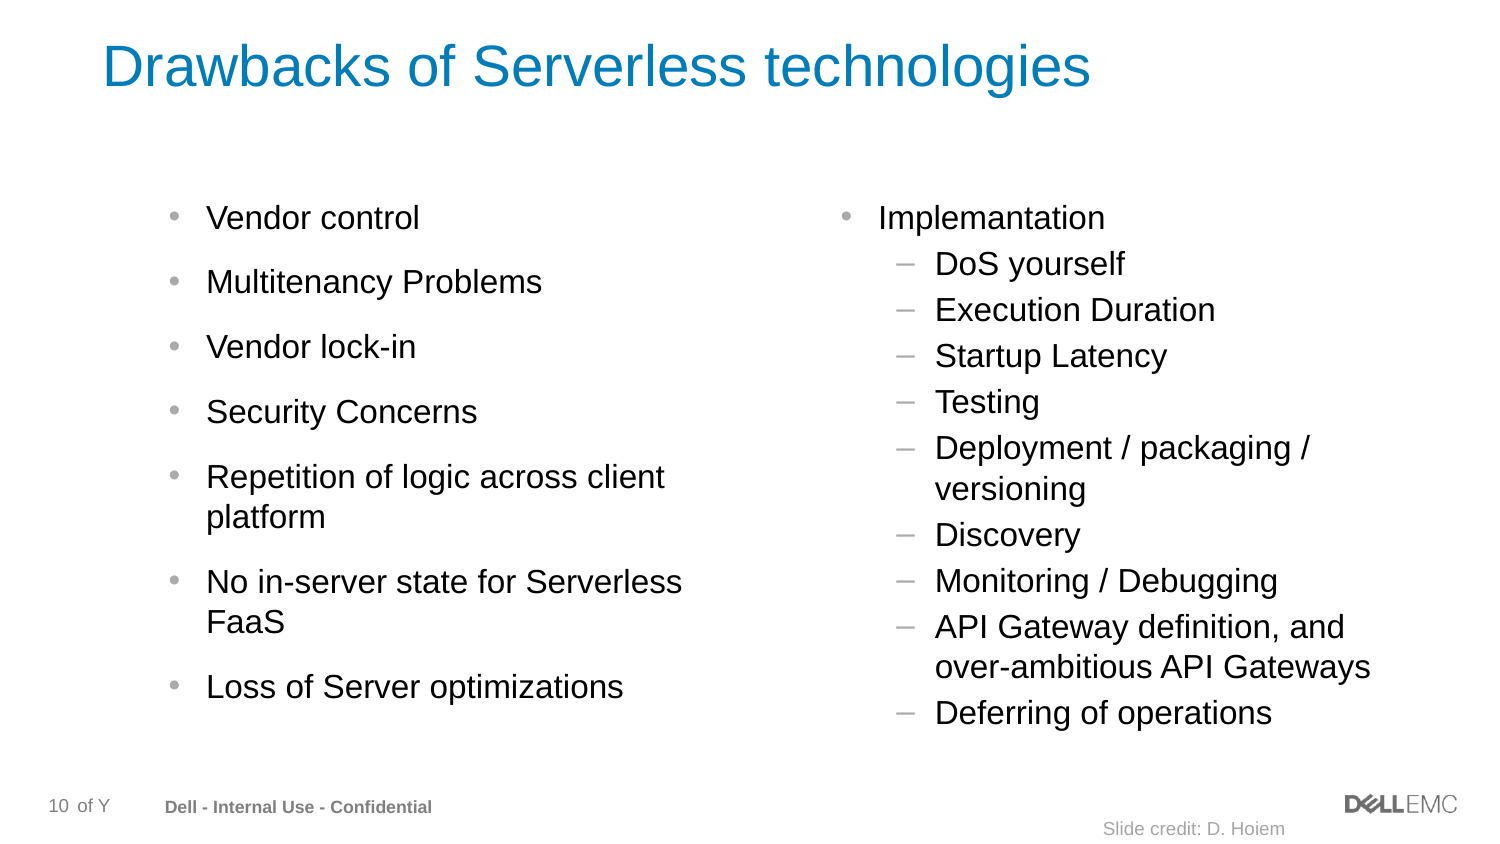

# Drawbacks of Serverless technologies
Vendor control
Multitenancy Problems
Vendor lock-in
Security Concerns
Repetition of logic across client platform
No in-server state for Serverless FaaS
Loss of Server optimizations

Implemantation
DoS yourself
Execution Duration
Startup Latency
Testing
Deployment / packaging / versioning
Discovery
Monitoring / Debugging
API Gateway definition, and over-ambitious API Gateways
Deferring of operations

Slide credit: D. Hoiem